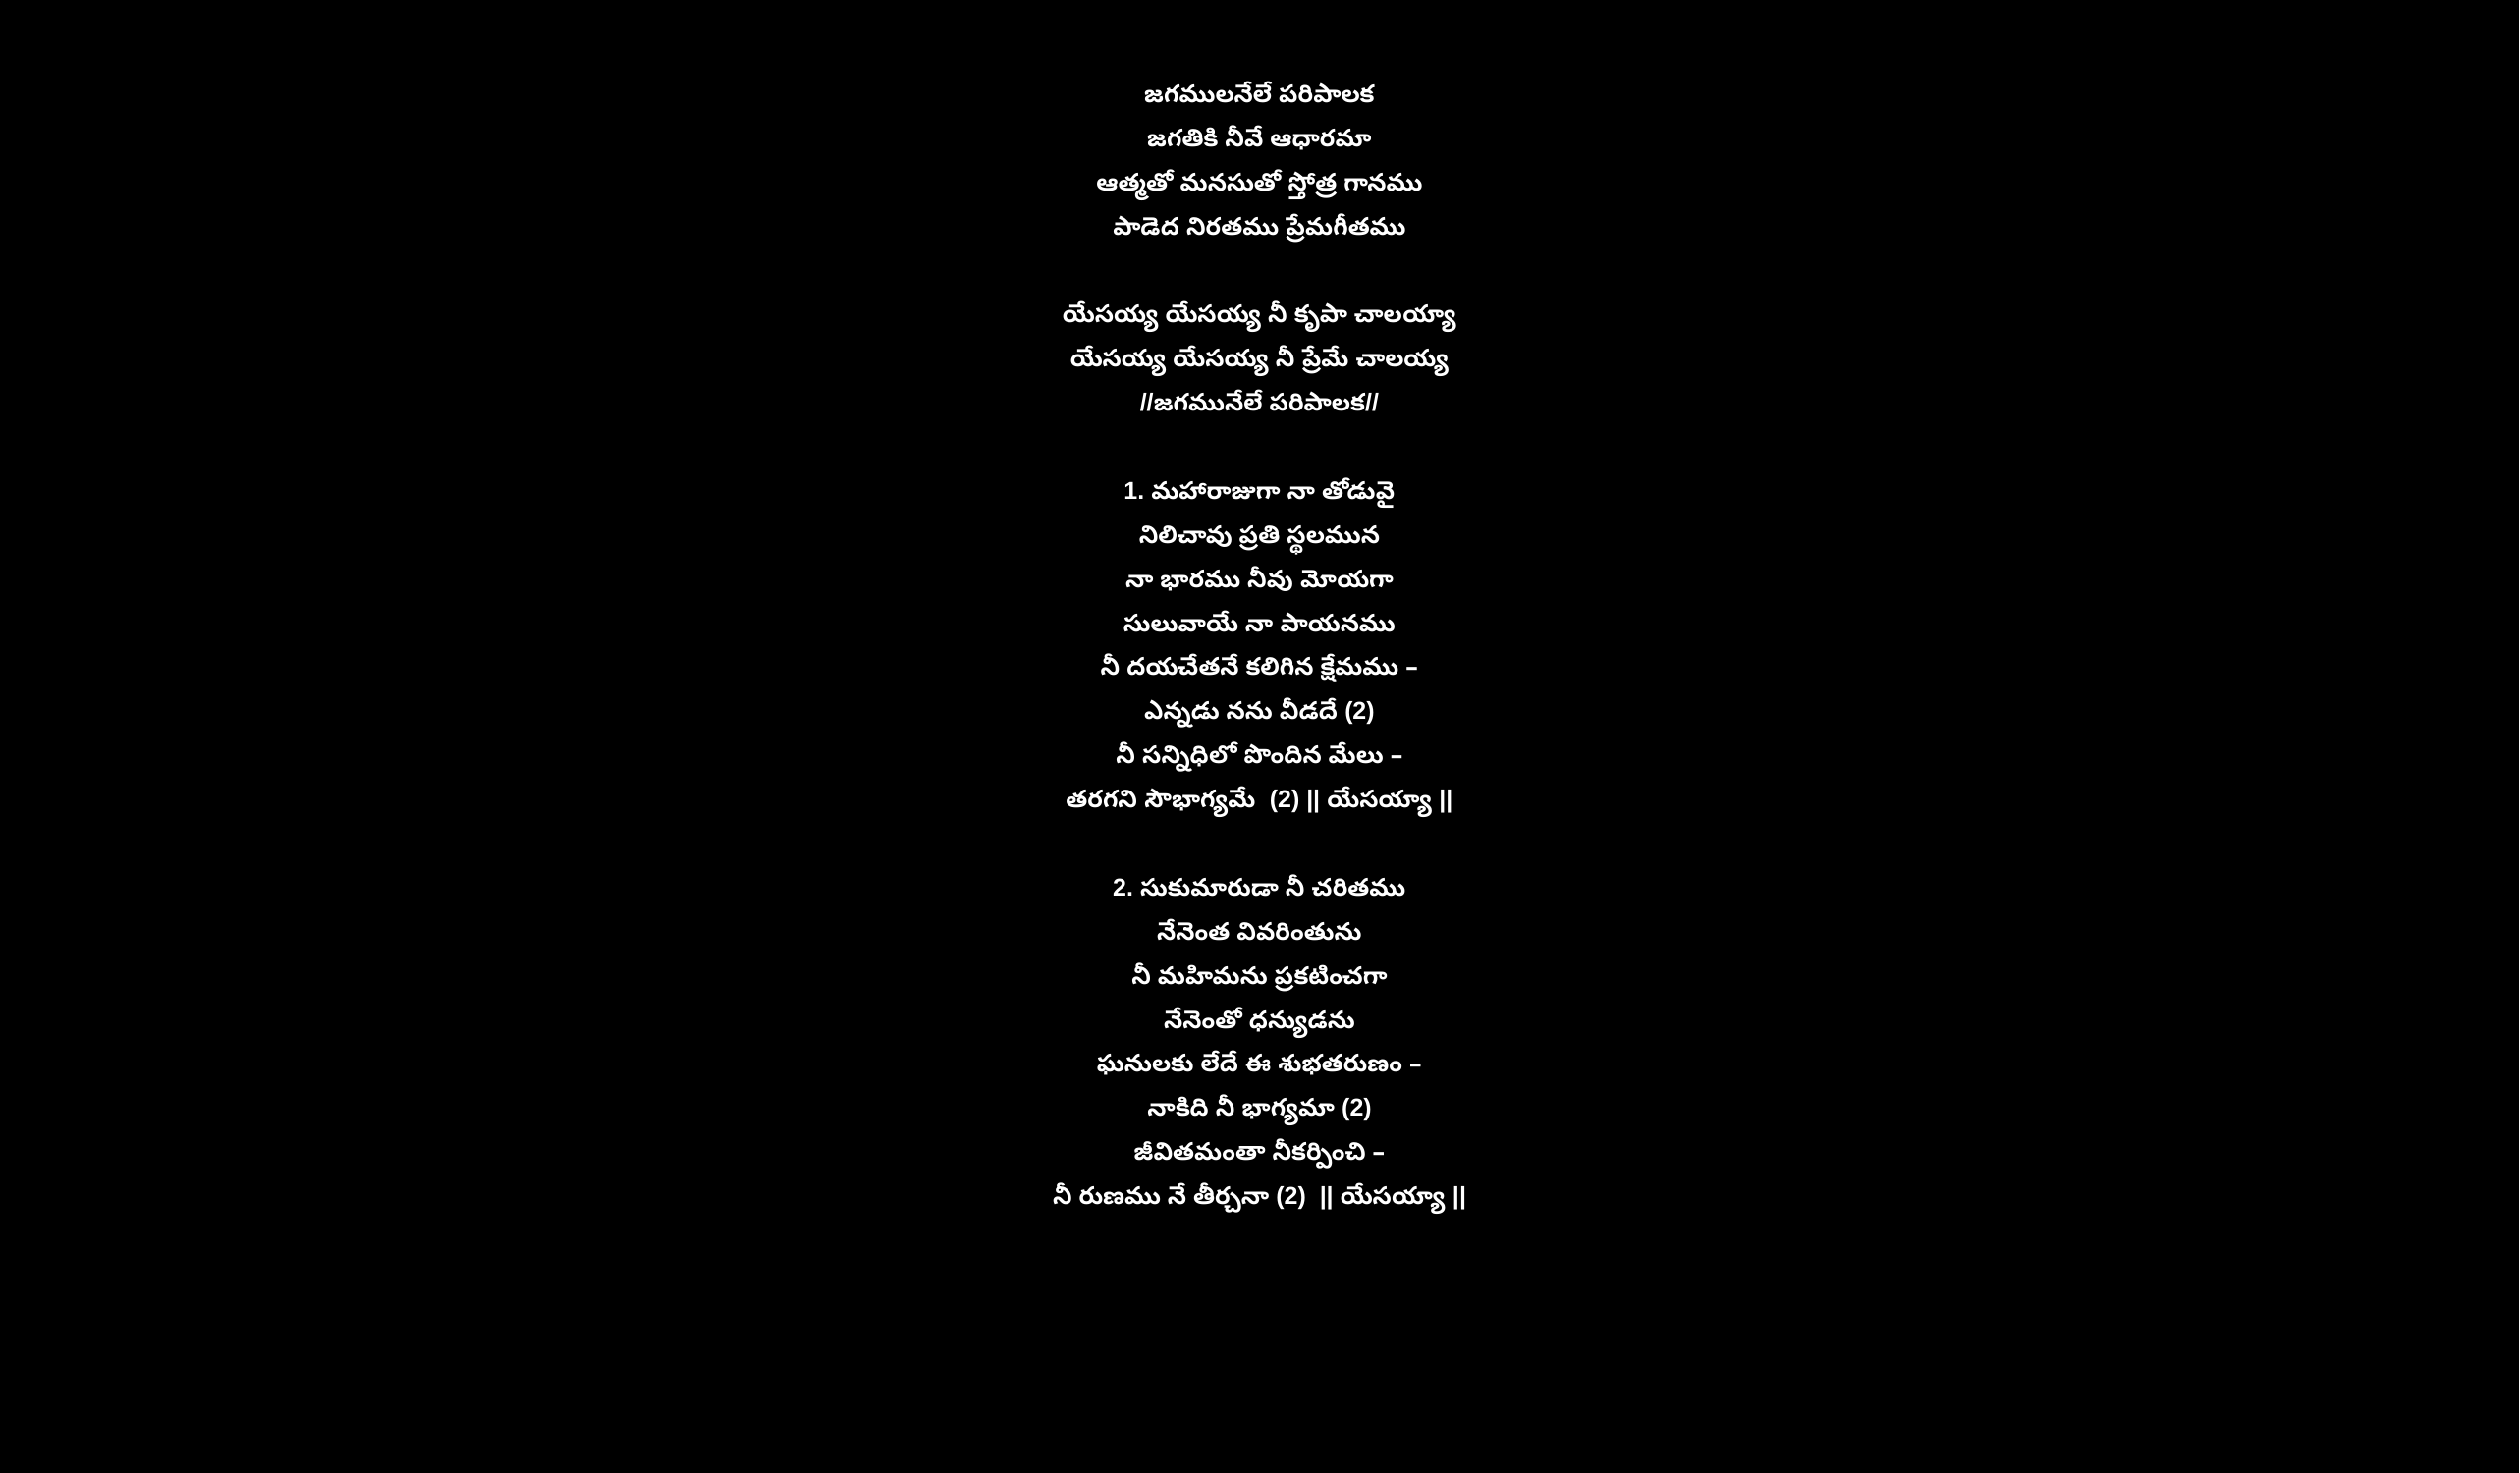

జగములనేలే పరిపాలక
జగతికి నీవే ఆధారమా
ఆత్మతో మనసుతో స్తోత్ర గానము
పాడెద నిరతము ప్రేమగీతము

యేసయ్య యేసయ్య నీ కృపా చాలయ్యా
యేసయ్య యేసయ్య నీ ప్రేమే చాలయ్య
//జగమునేలే పరిపాలక//

1. మహారాజుగా నా తోడువై
నిలిచావు ప్రతి స్థలమున
నా భారము నీవు మోయగా
సులువాయే నా పాయనము
నీ దయచేతనే కలిగిన క్షేమము –
ఎన్నడు నను వీడదే (2)
నీ సన్నిధిలో పొందిన మేలు –
తరగని సౌభాగ్యమే  (2) || యేసయ్యా ||

2. సుకుమారుడా నీ చరితము
నేనెంత వివరింతును
నీ మహిమను ప్రకటించగా
నేనెంతో ధన్యుడను
ఘనులకు లేదే ఈ శుభతరుణం –
నాకిది నీ భాగ్యమా (2)
జీవితమంతా నీకర్పించి –
నీ రుణము నే తీర్చనా (2)  || యేసయ్యా ||